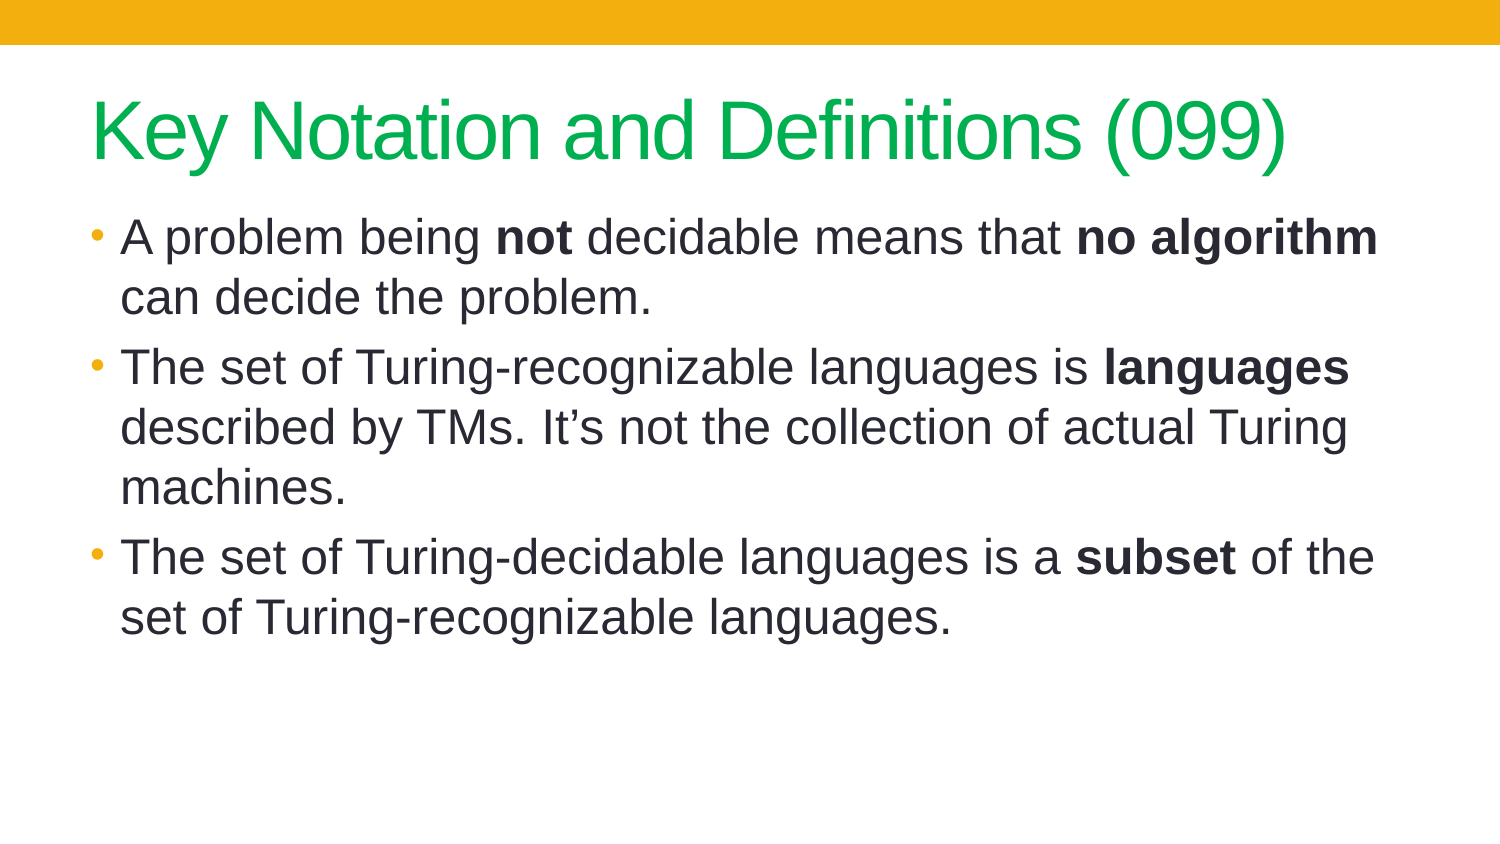

# Key Notation and Definitions (099)
A problem being not decidable means that no algorithm can decide the problem.
The set of Turing-recognizable languages is languages described by TMs. It’s not the collection of actual Turing machines.
The set of Turing-decidable languages is a subset of the set of Turing-recognizable languages.